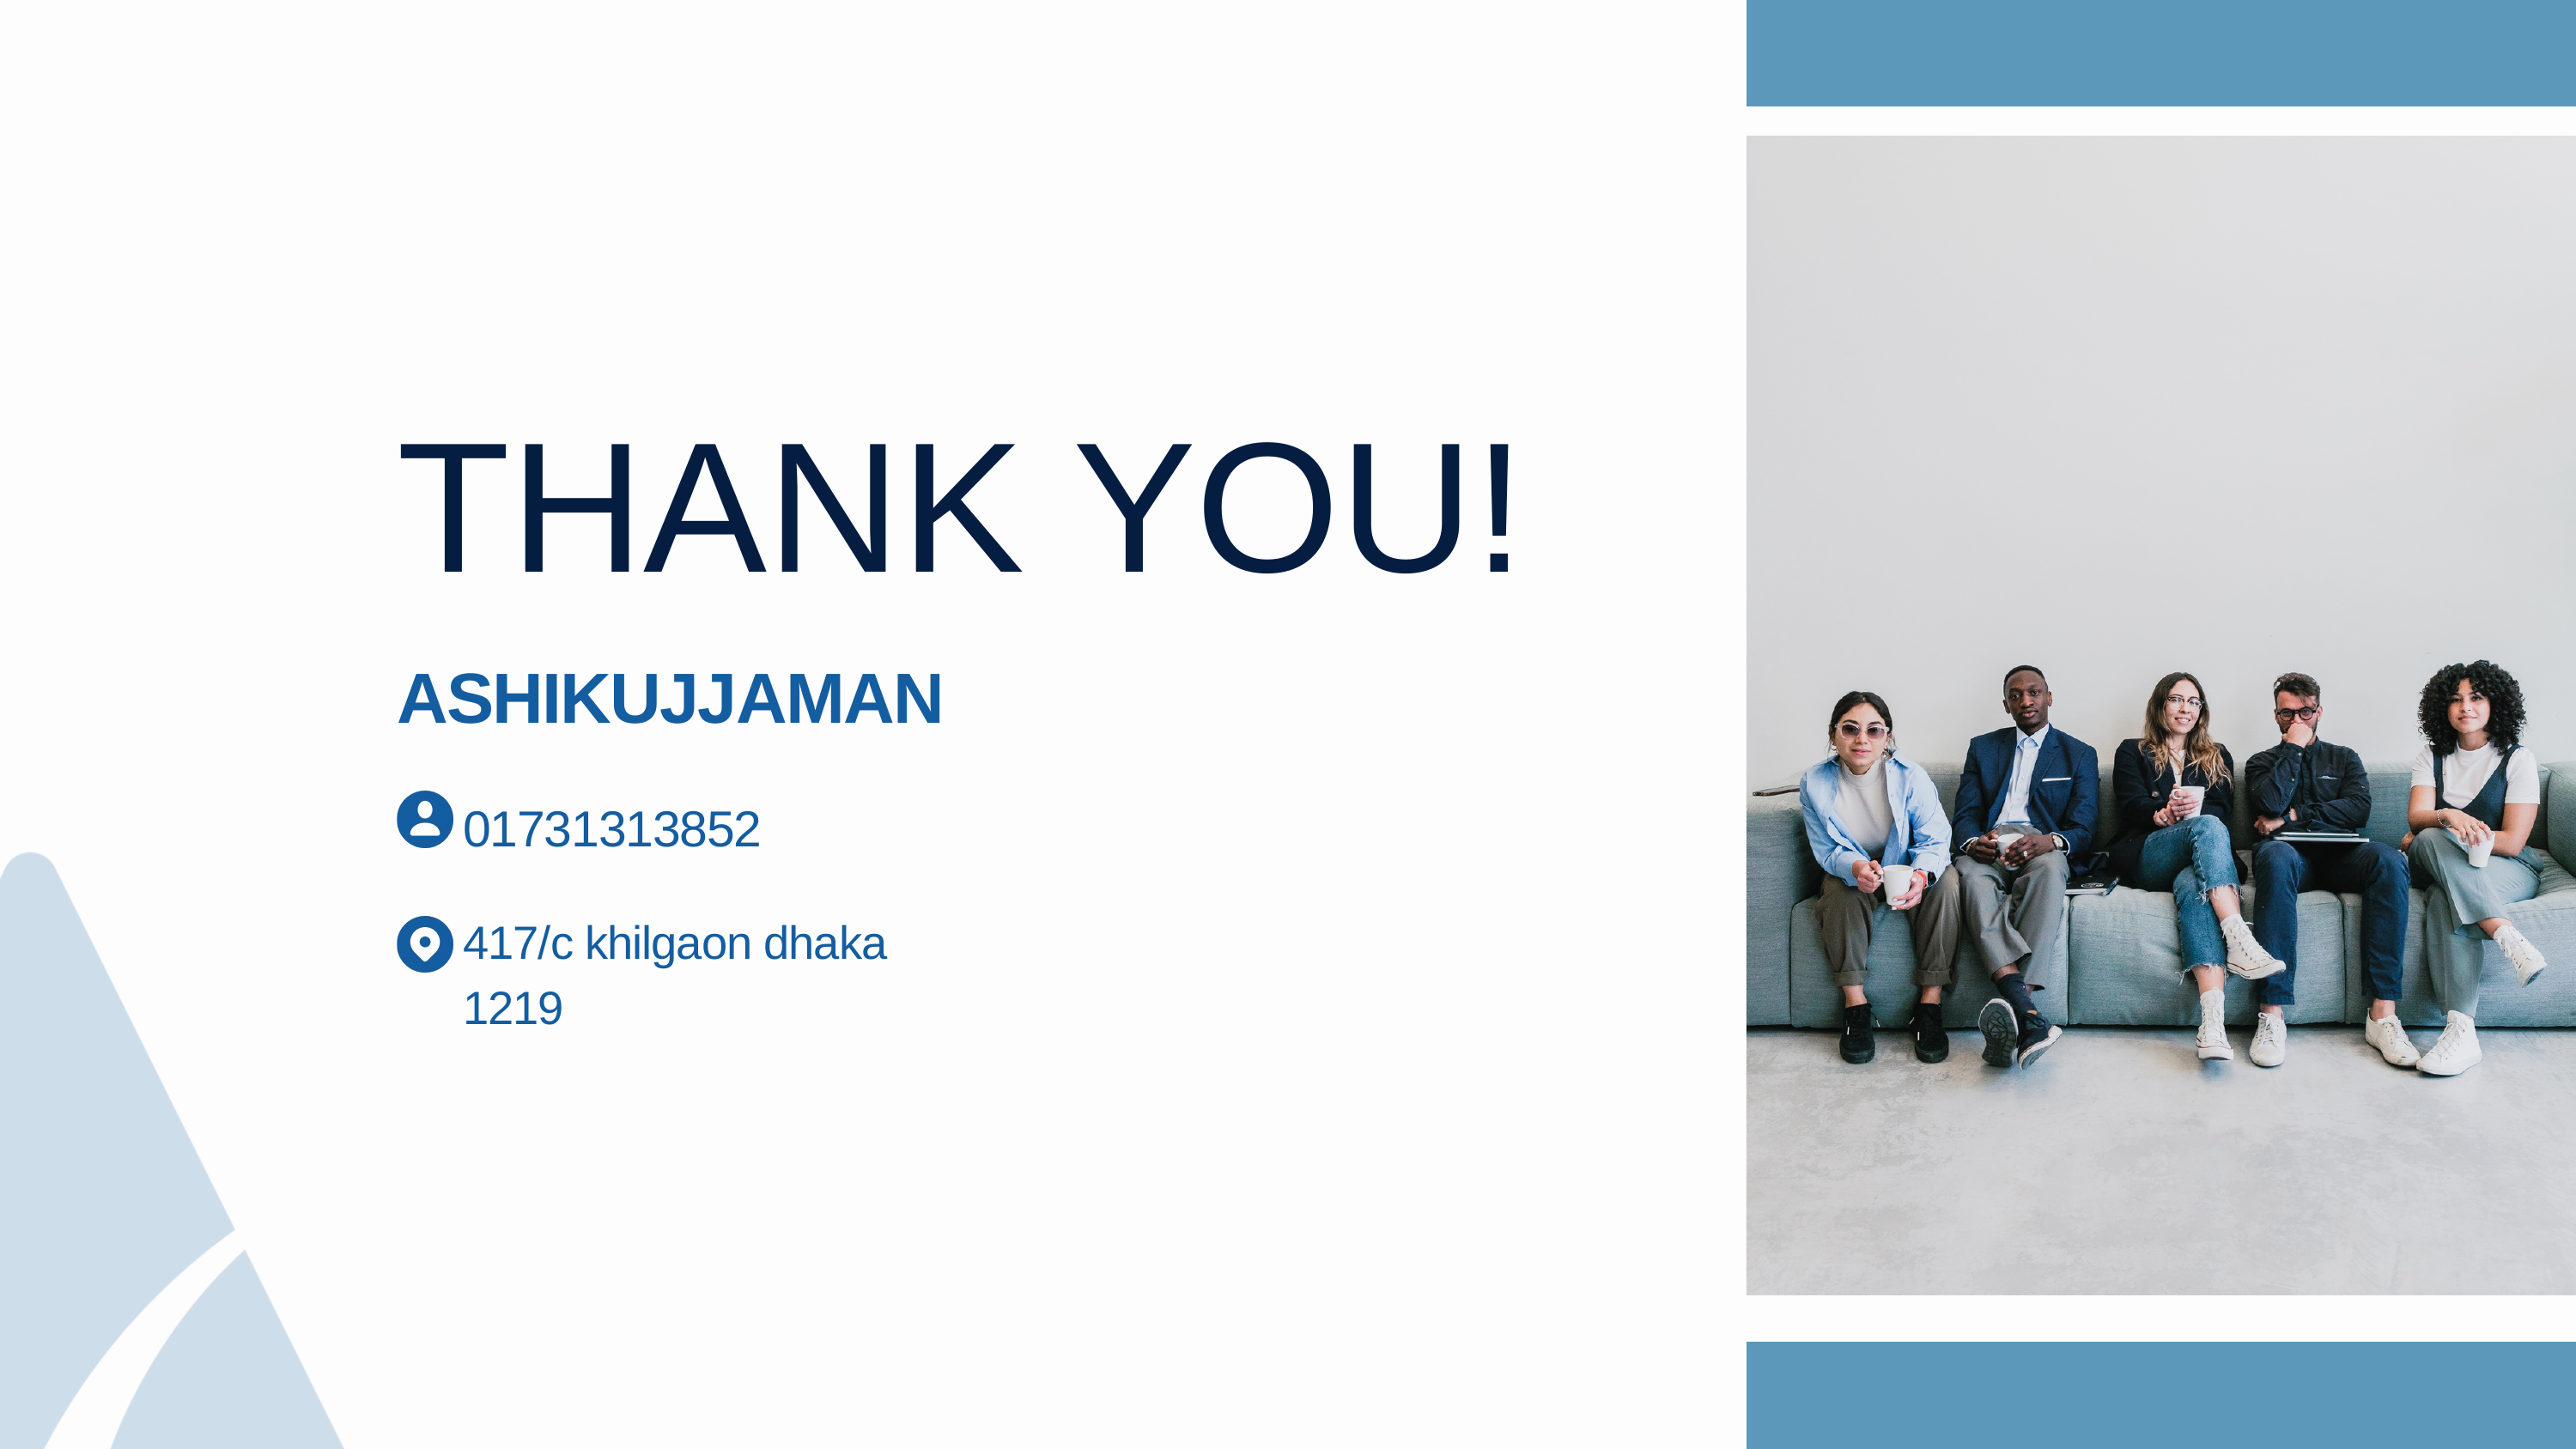

THANK YOU!
ASHIKUJJAMAN
01731313852

417/c khilgaon dhaka 1219